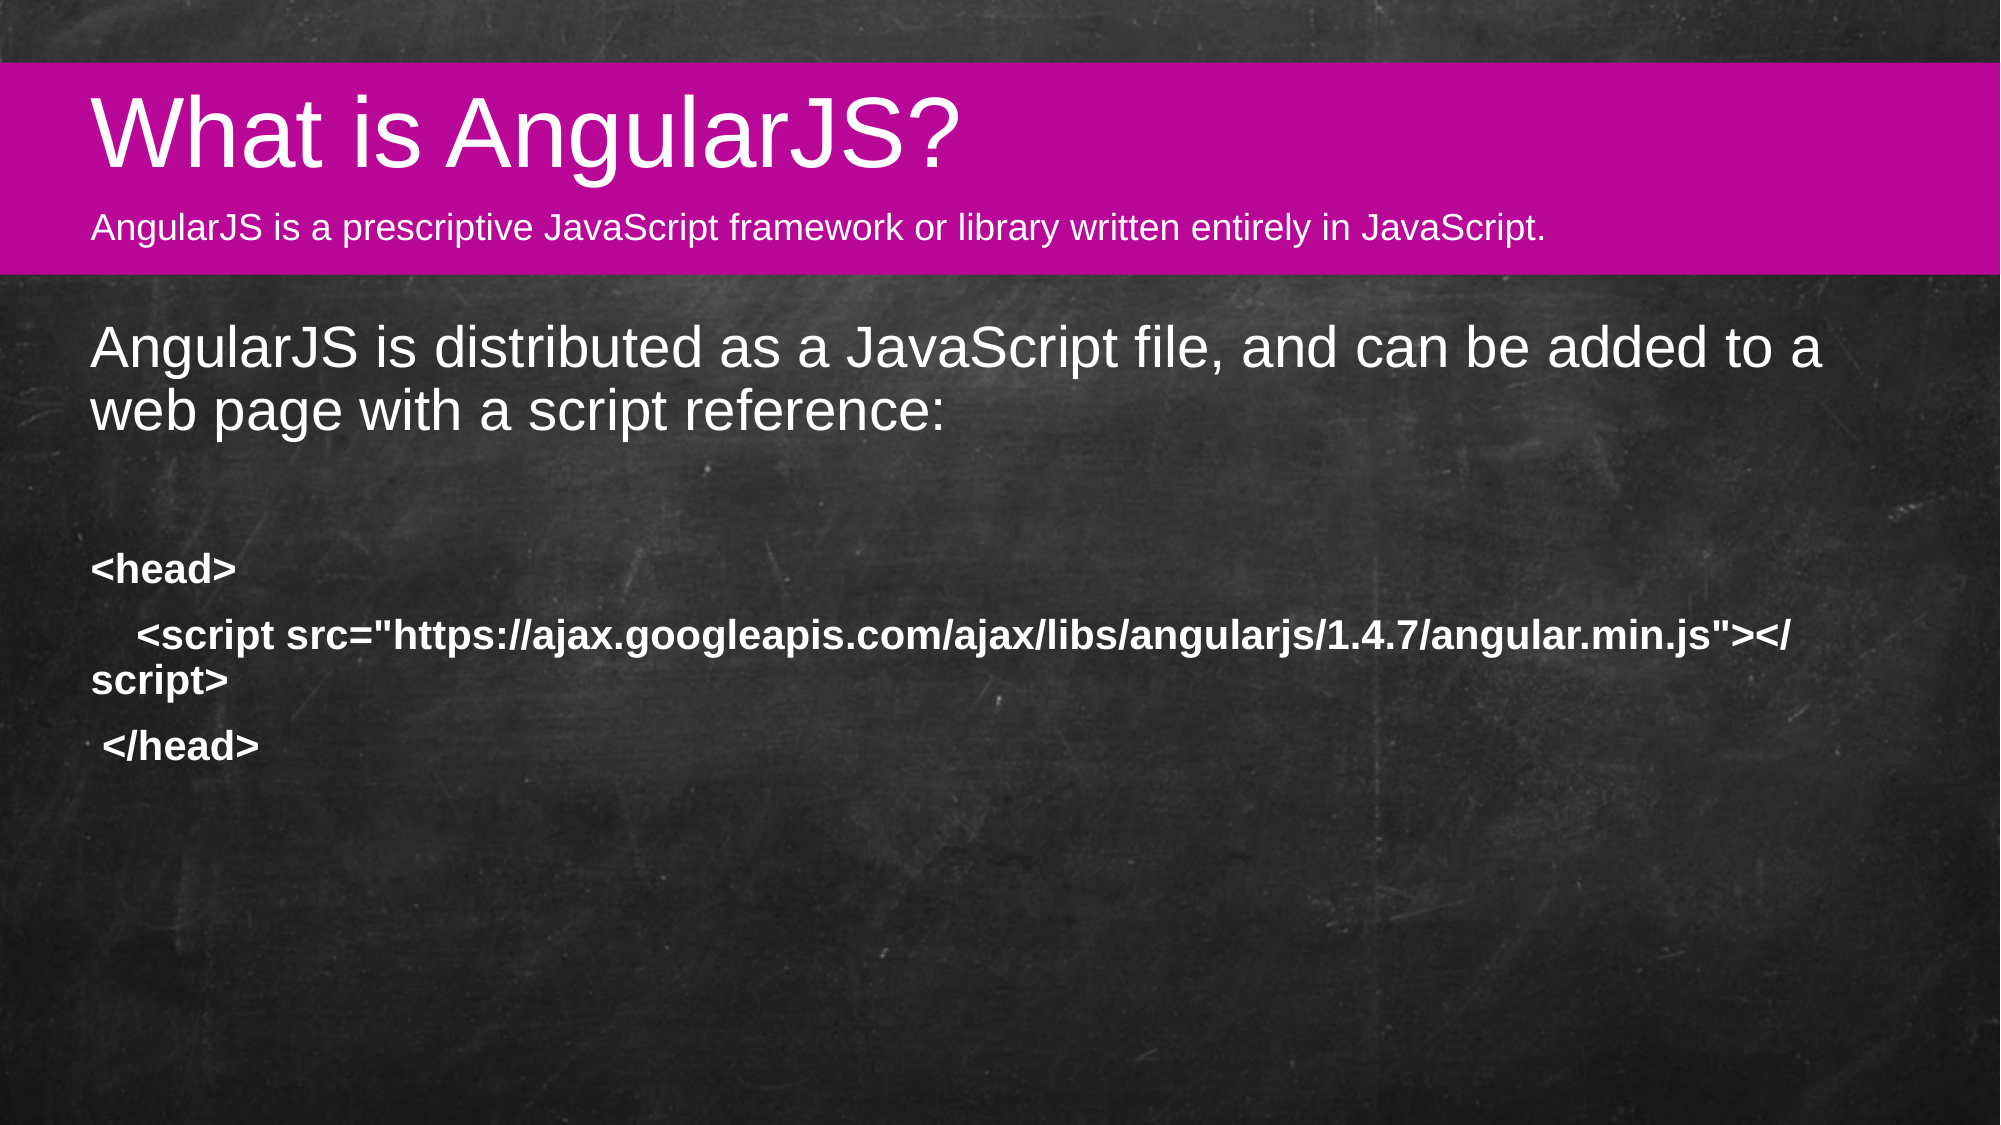

What is AngularJS?
AngularJS is a prescriptive JavaScript framework or library written entirely in JavaScript.

AngularJS is distributed as a JavaScript file, and can be added to a web page with a script reference:

<head>
    <script src="https://ajax.googleapis.com/ajax/libs/angularjs/1.4.7/angular.min.js"></script>
 </head>